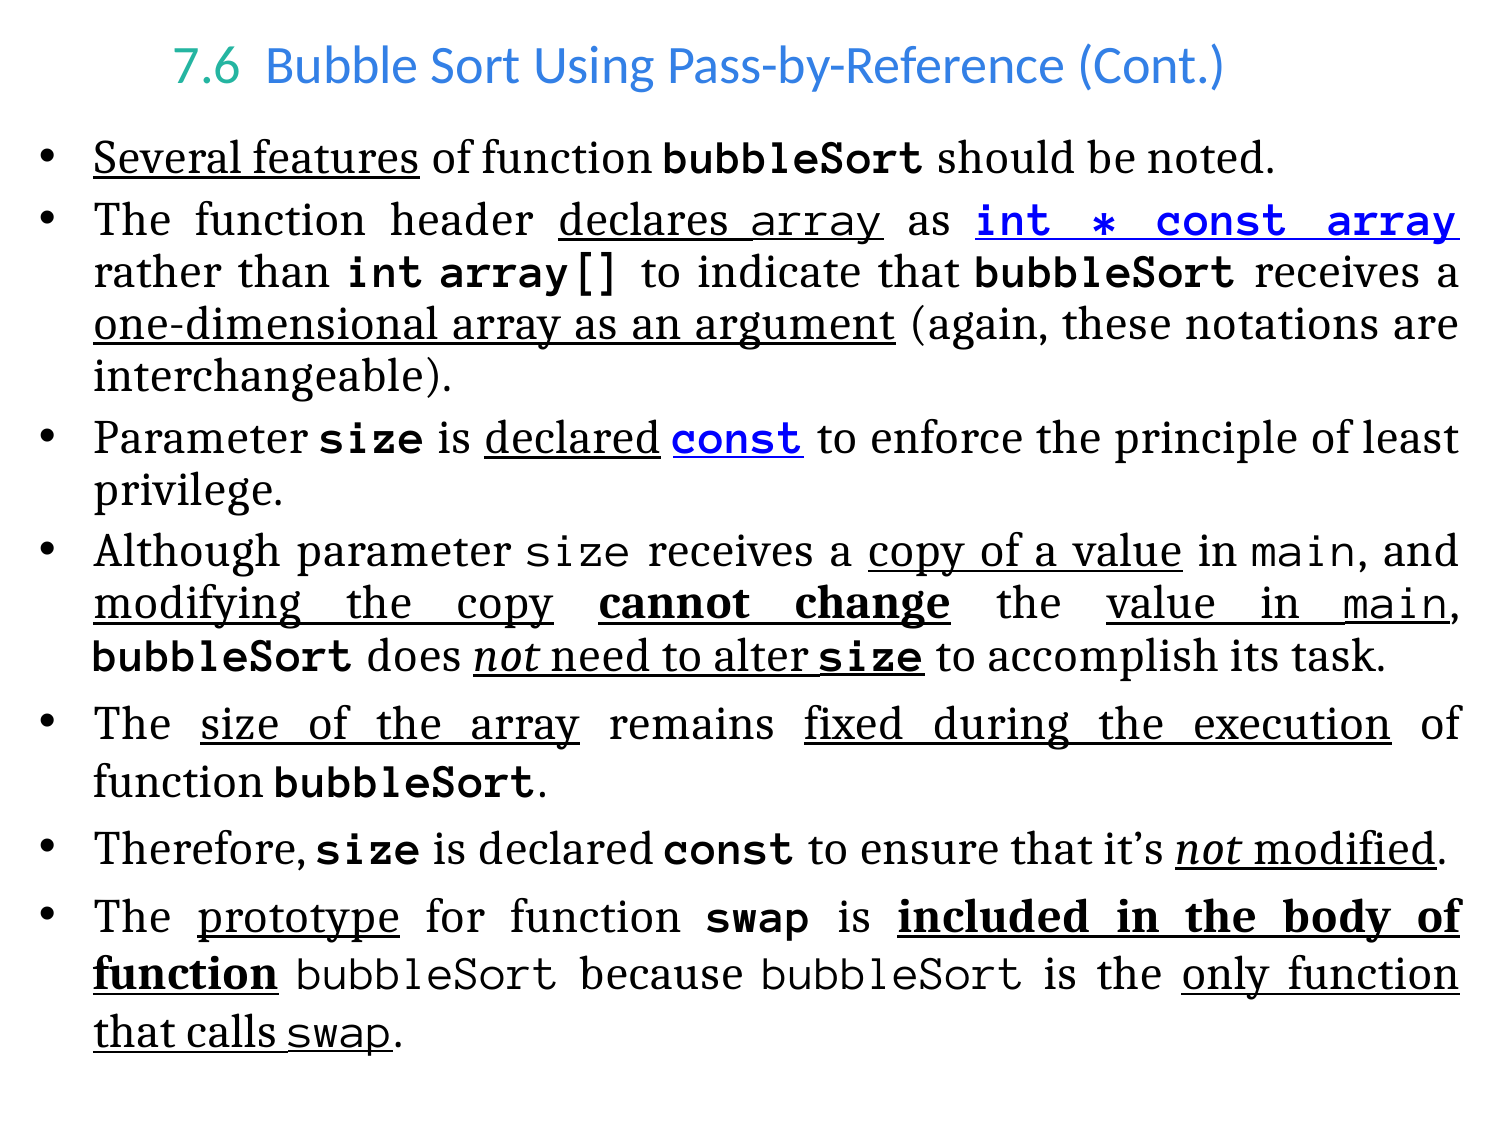

# 7.6  Bubble Sort Using Pass-by-Reference (Cont.)
Several features of function bubbleSort should be noted.
The function header declares array as int * const array rather than int array[] to indicate that bubbleSort receives a one-dimensional array as an argument (again, these notations are interchangeable).
Parameter size is declared const to enforce the principle of least privilege.
Although parameter size receives a copy of a value in main, and modifying the copy cannot change the value in main, bubbleSort does not need to alter size to accomplish its task.
The size of the array remains fixed during the execution of function bubbleSort.
Therefore, size is declared const to ensure that it’s not modified.
The prototype for function swap is included in the body of function bubbleSort because bubbleSort is the only function that calls swap.